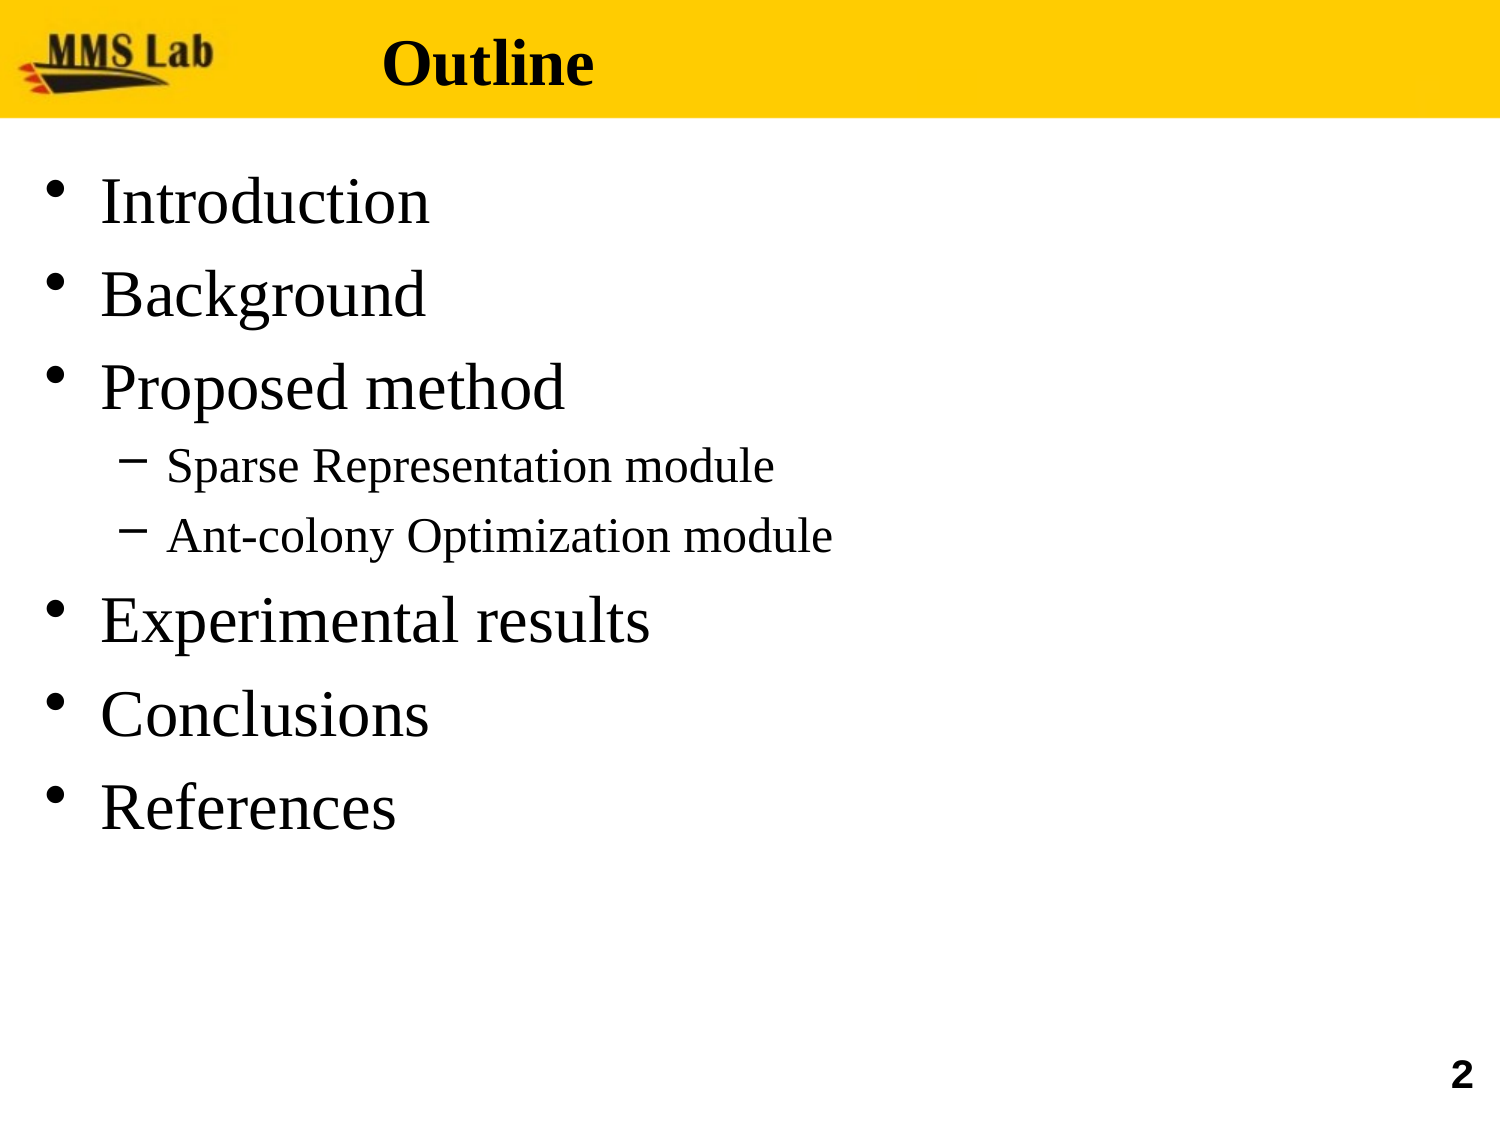

# Outline
Introduction
Background
Proposed method
Sparse Representation module
Ant-colony Optimization module
Experimental results
Conclusions
References
2